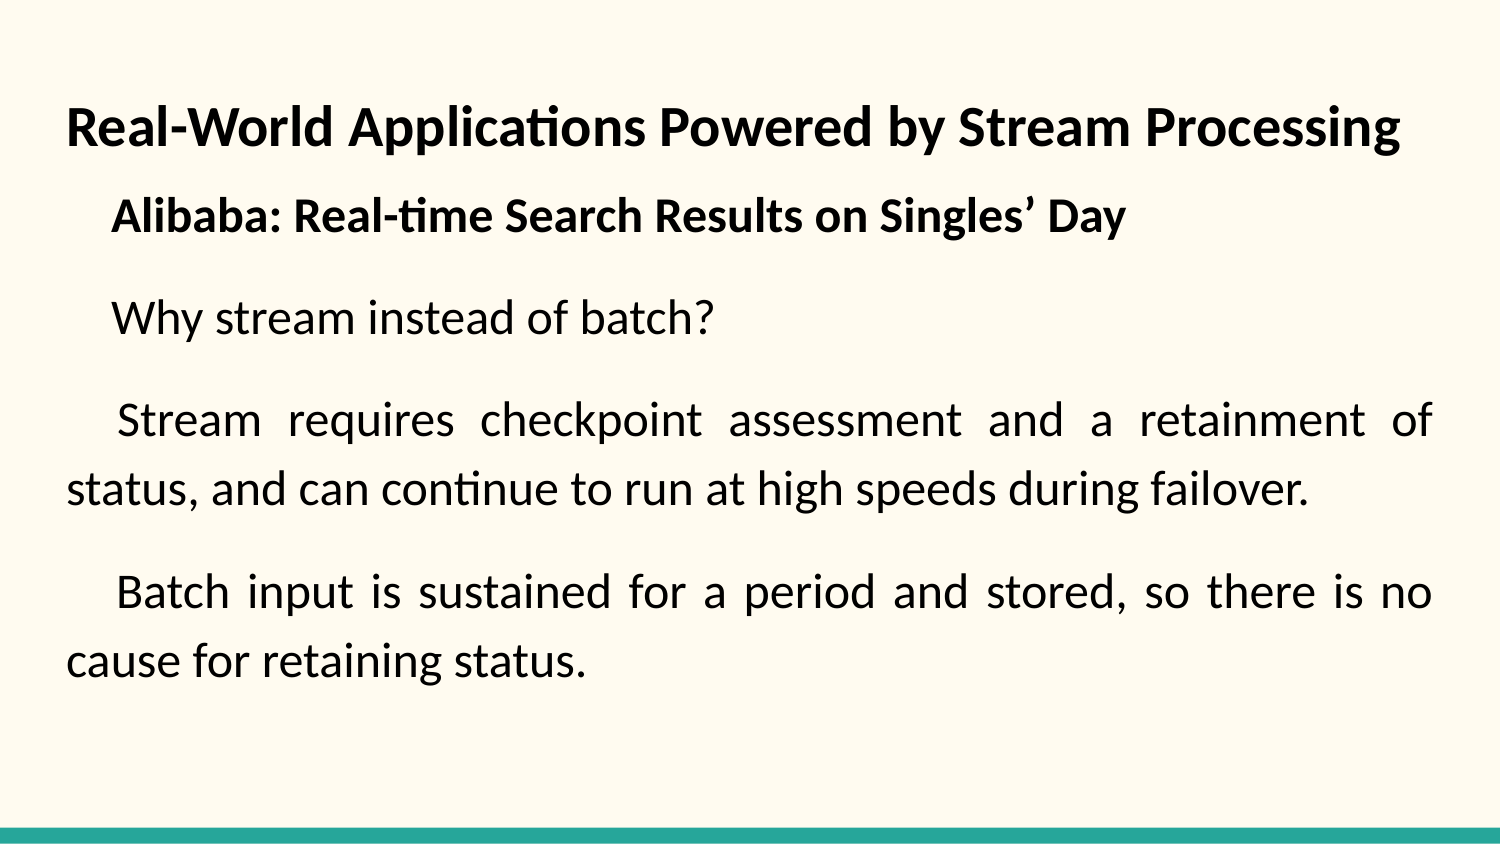

# Real-World Applications Powered by Stream Processing

    Alibaba: Real-time Search Results on Singles’ Day
    Why stream instead of batch?
  Stream requires checkpoint assessment and a retainment of status, and can continue to run at high speeds during failover.
   Batch input is sustained for a period and stored, so there is no cause for retaining status.